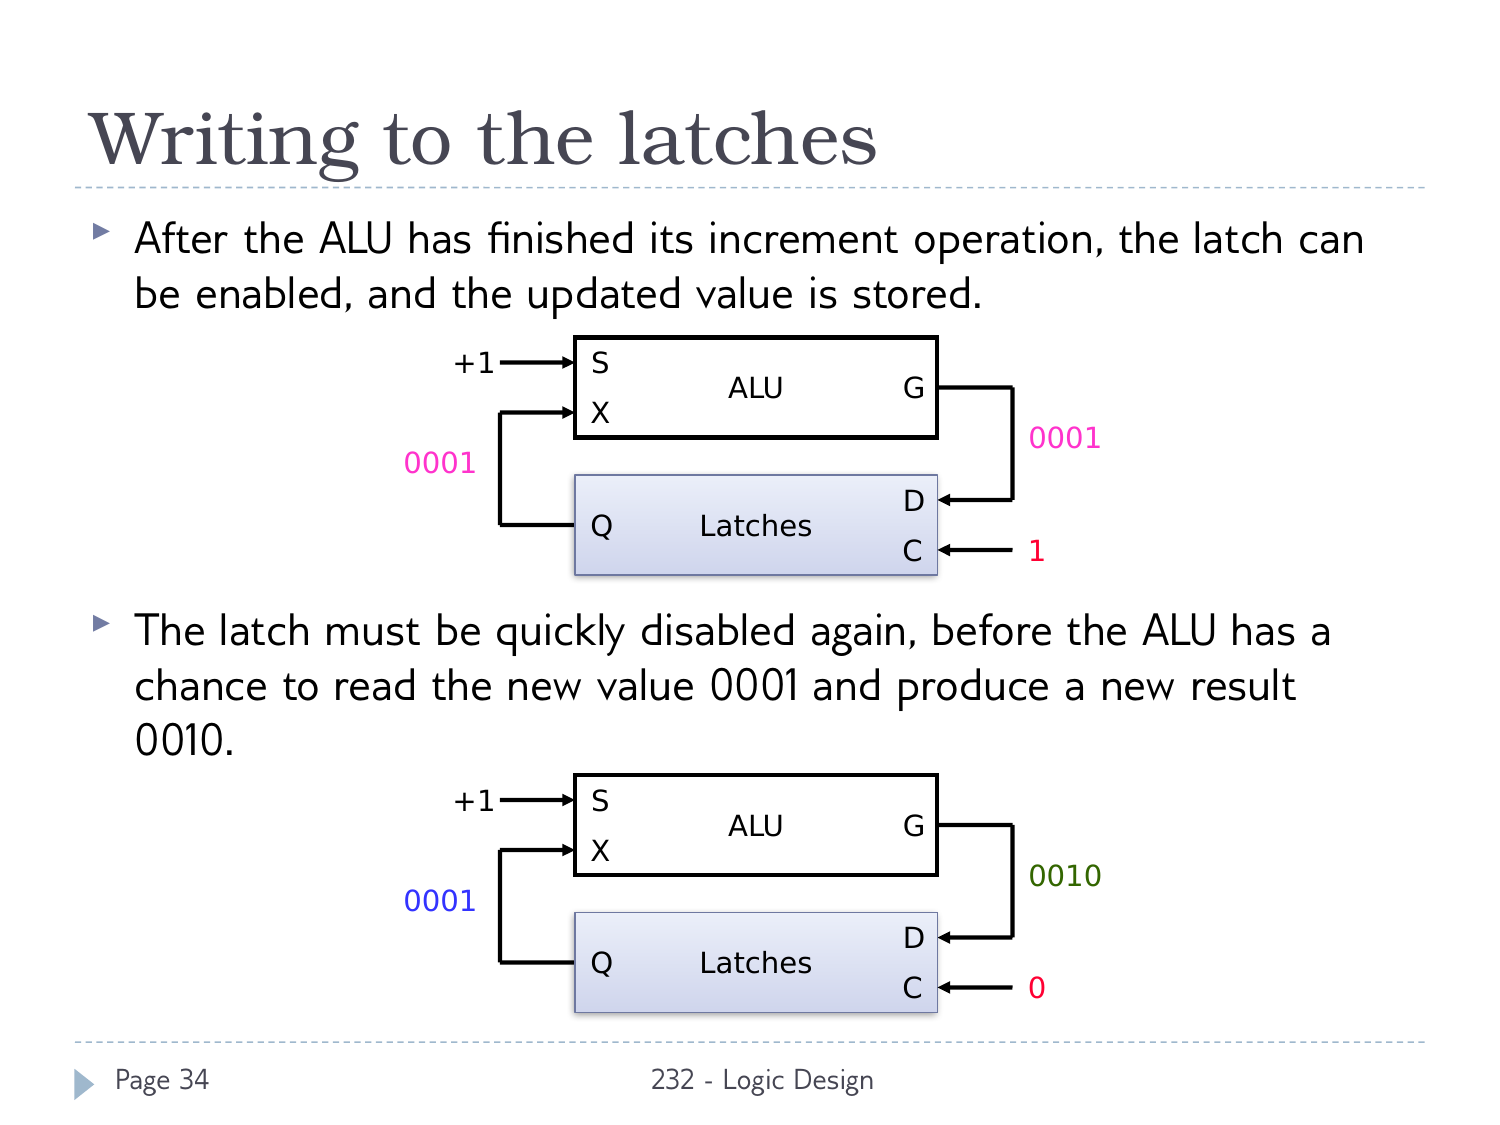

# Writing to the latches
After the ALU has finished its increment operation, the latch can be enabled, and the updated value is stored.

The latch must be quickly disabled again, before the ALU has a chance to read the new value 0001 and produce a new result 0010.
+1

S
ALU
G
X

0001
0001

D
Q
Latches
C
1

+1

S
ALU
G
X

0010
0001

D
Q
Latches
C
0

Page 34
232 - Logic Design